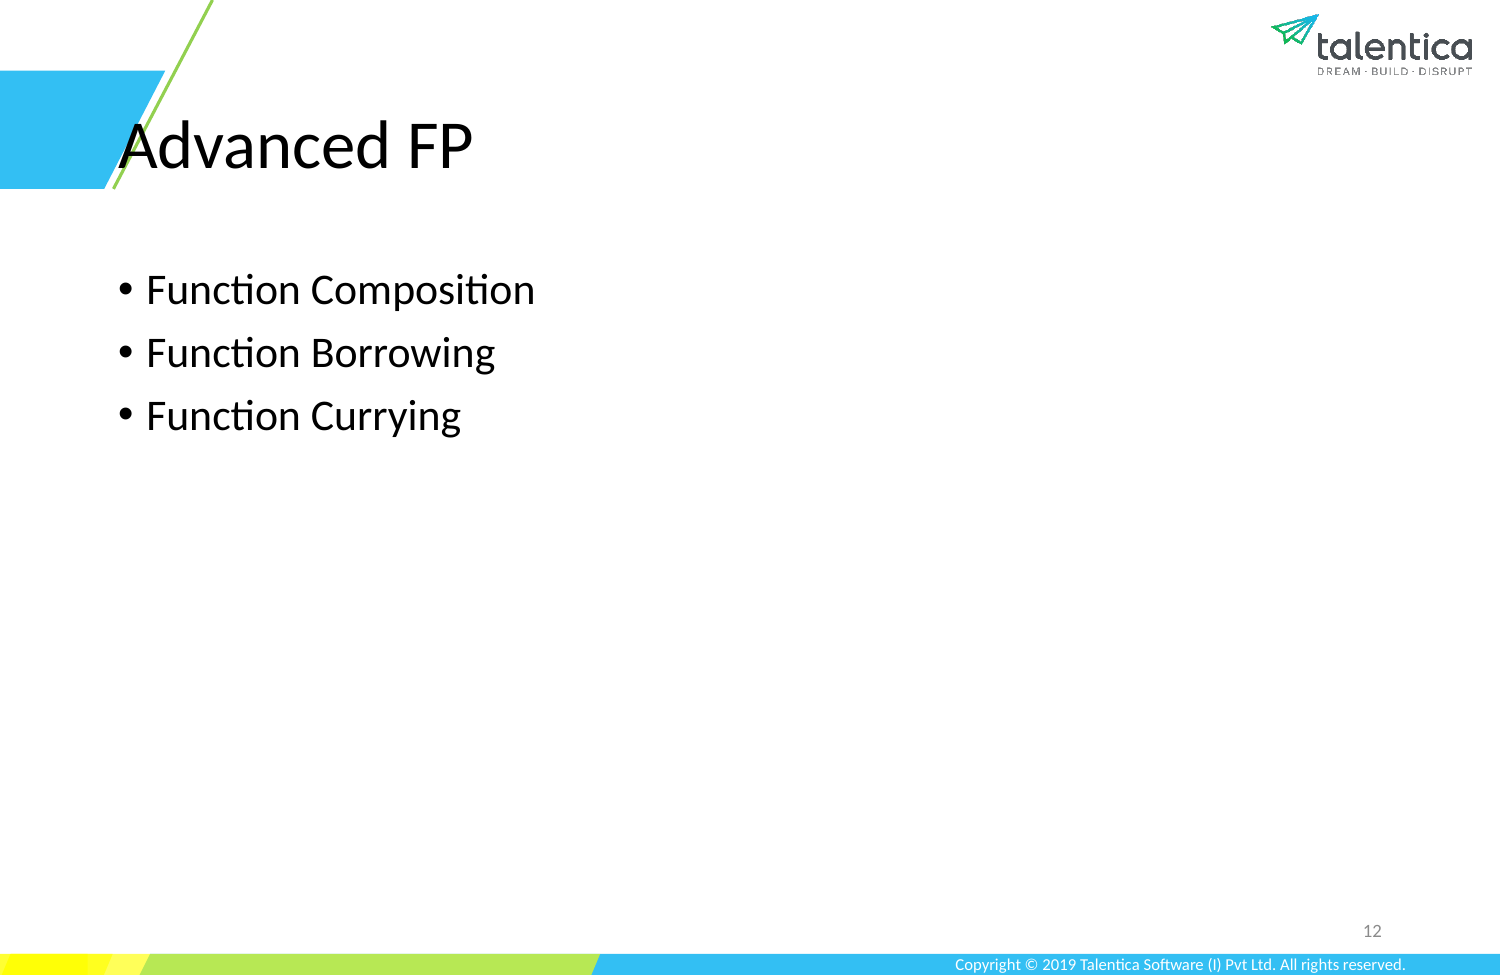

# Advanced FP
Function Composition
Function Borrowing
Function Currying
12